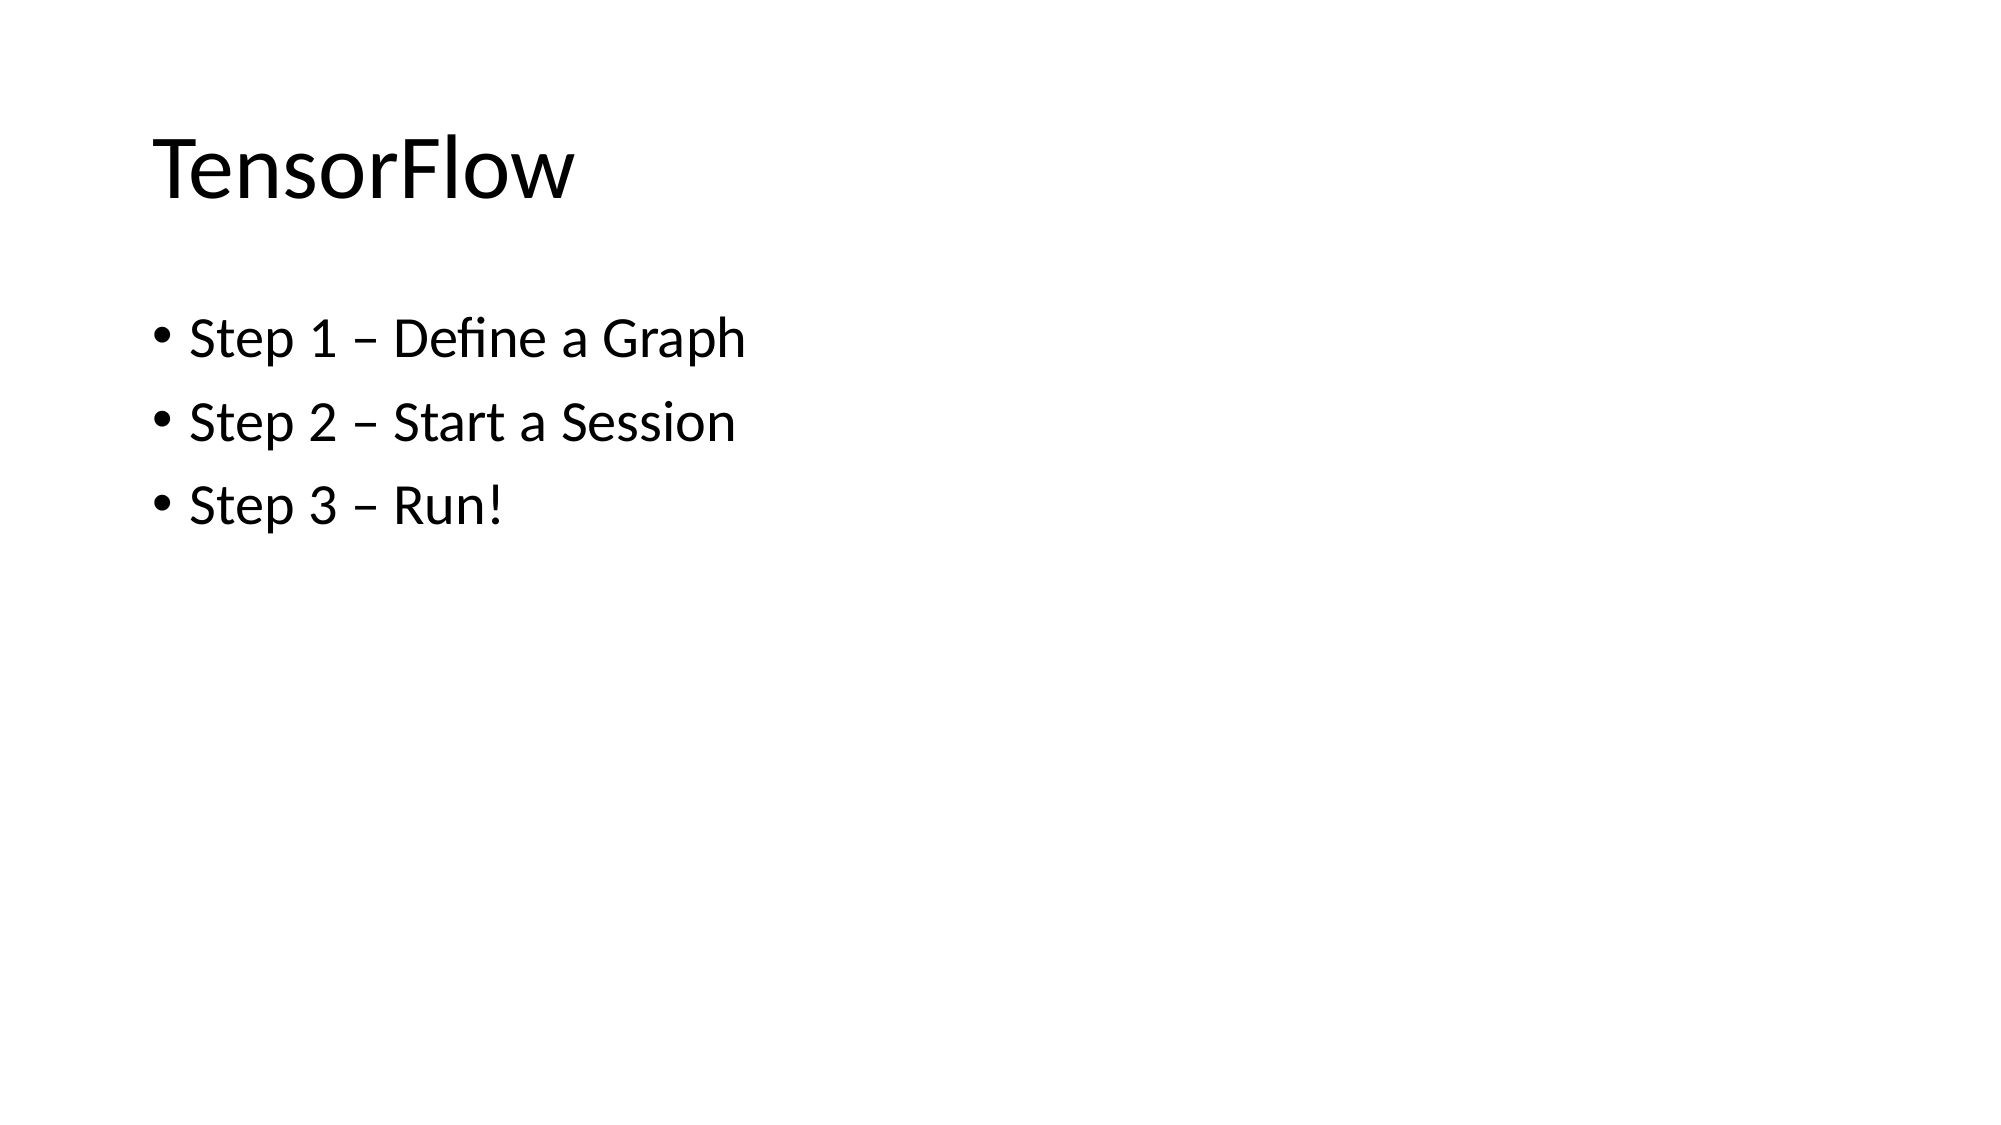

# TensorFlow
Step 1 – Define a Graph
Step 2 – Start a Session
Step 3 – Run!